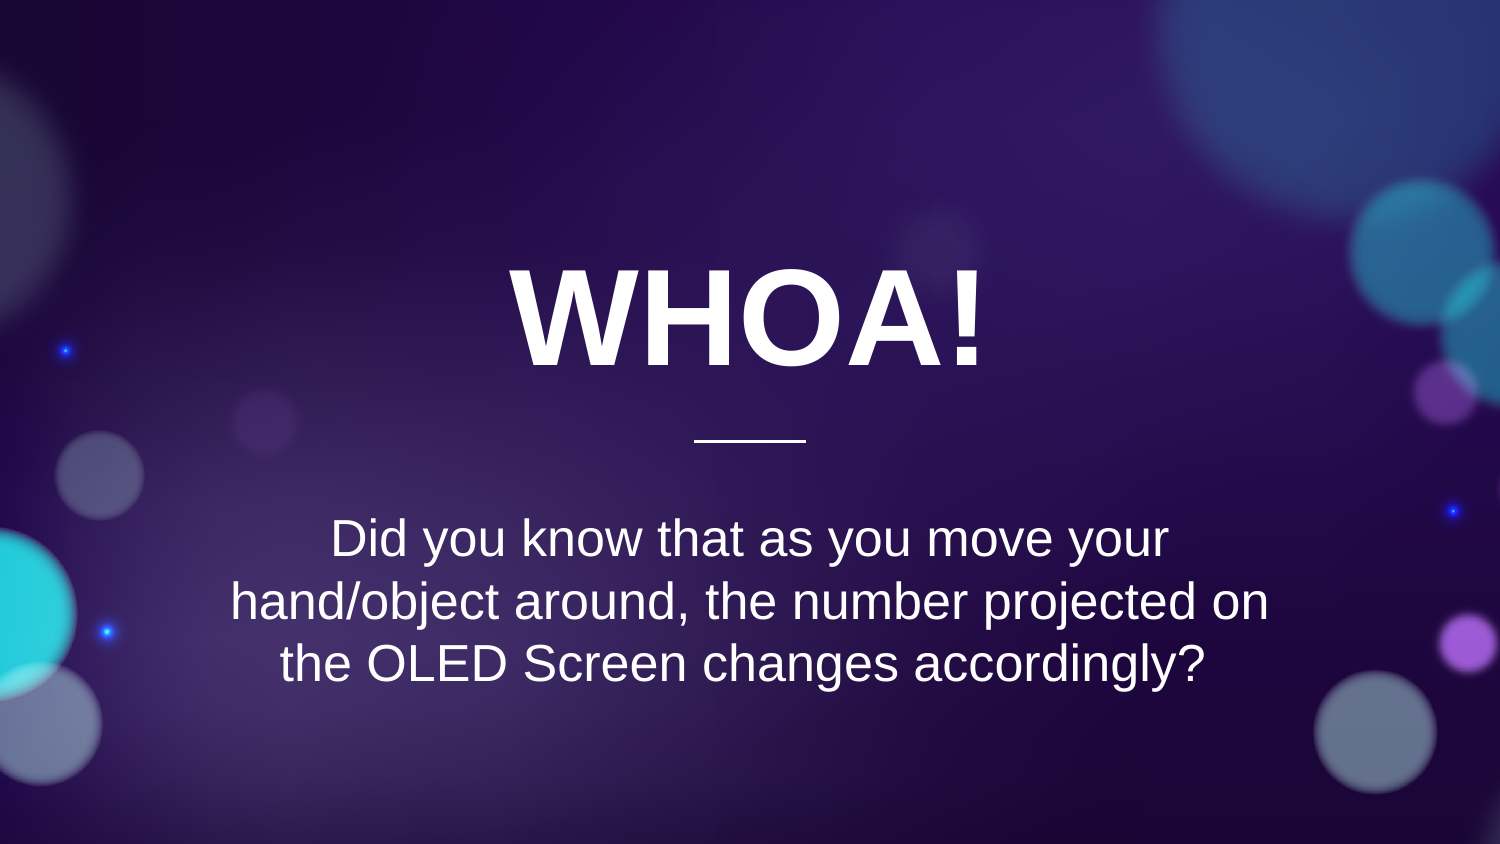

# WHOA!
Did you know that as you move your hand/object around, the number projected on the OLED Screen changes accordingly?